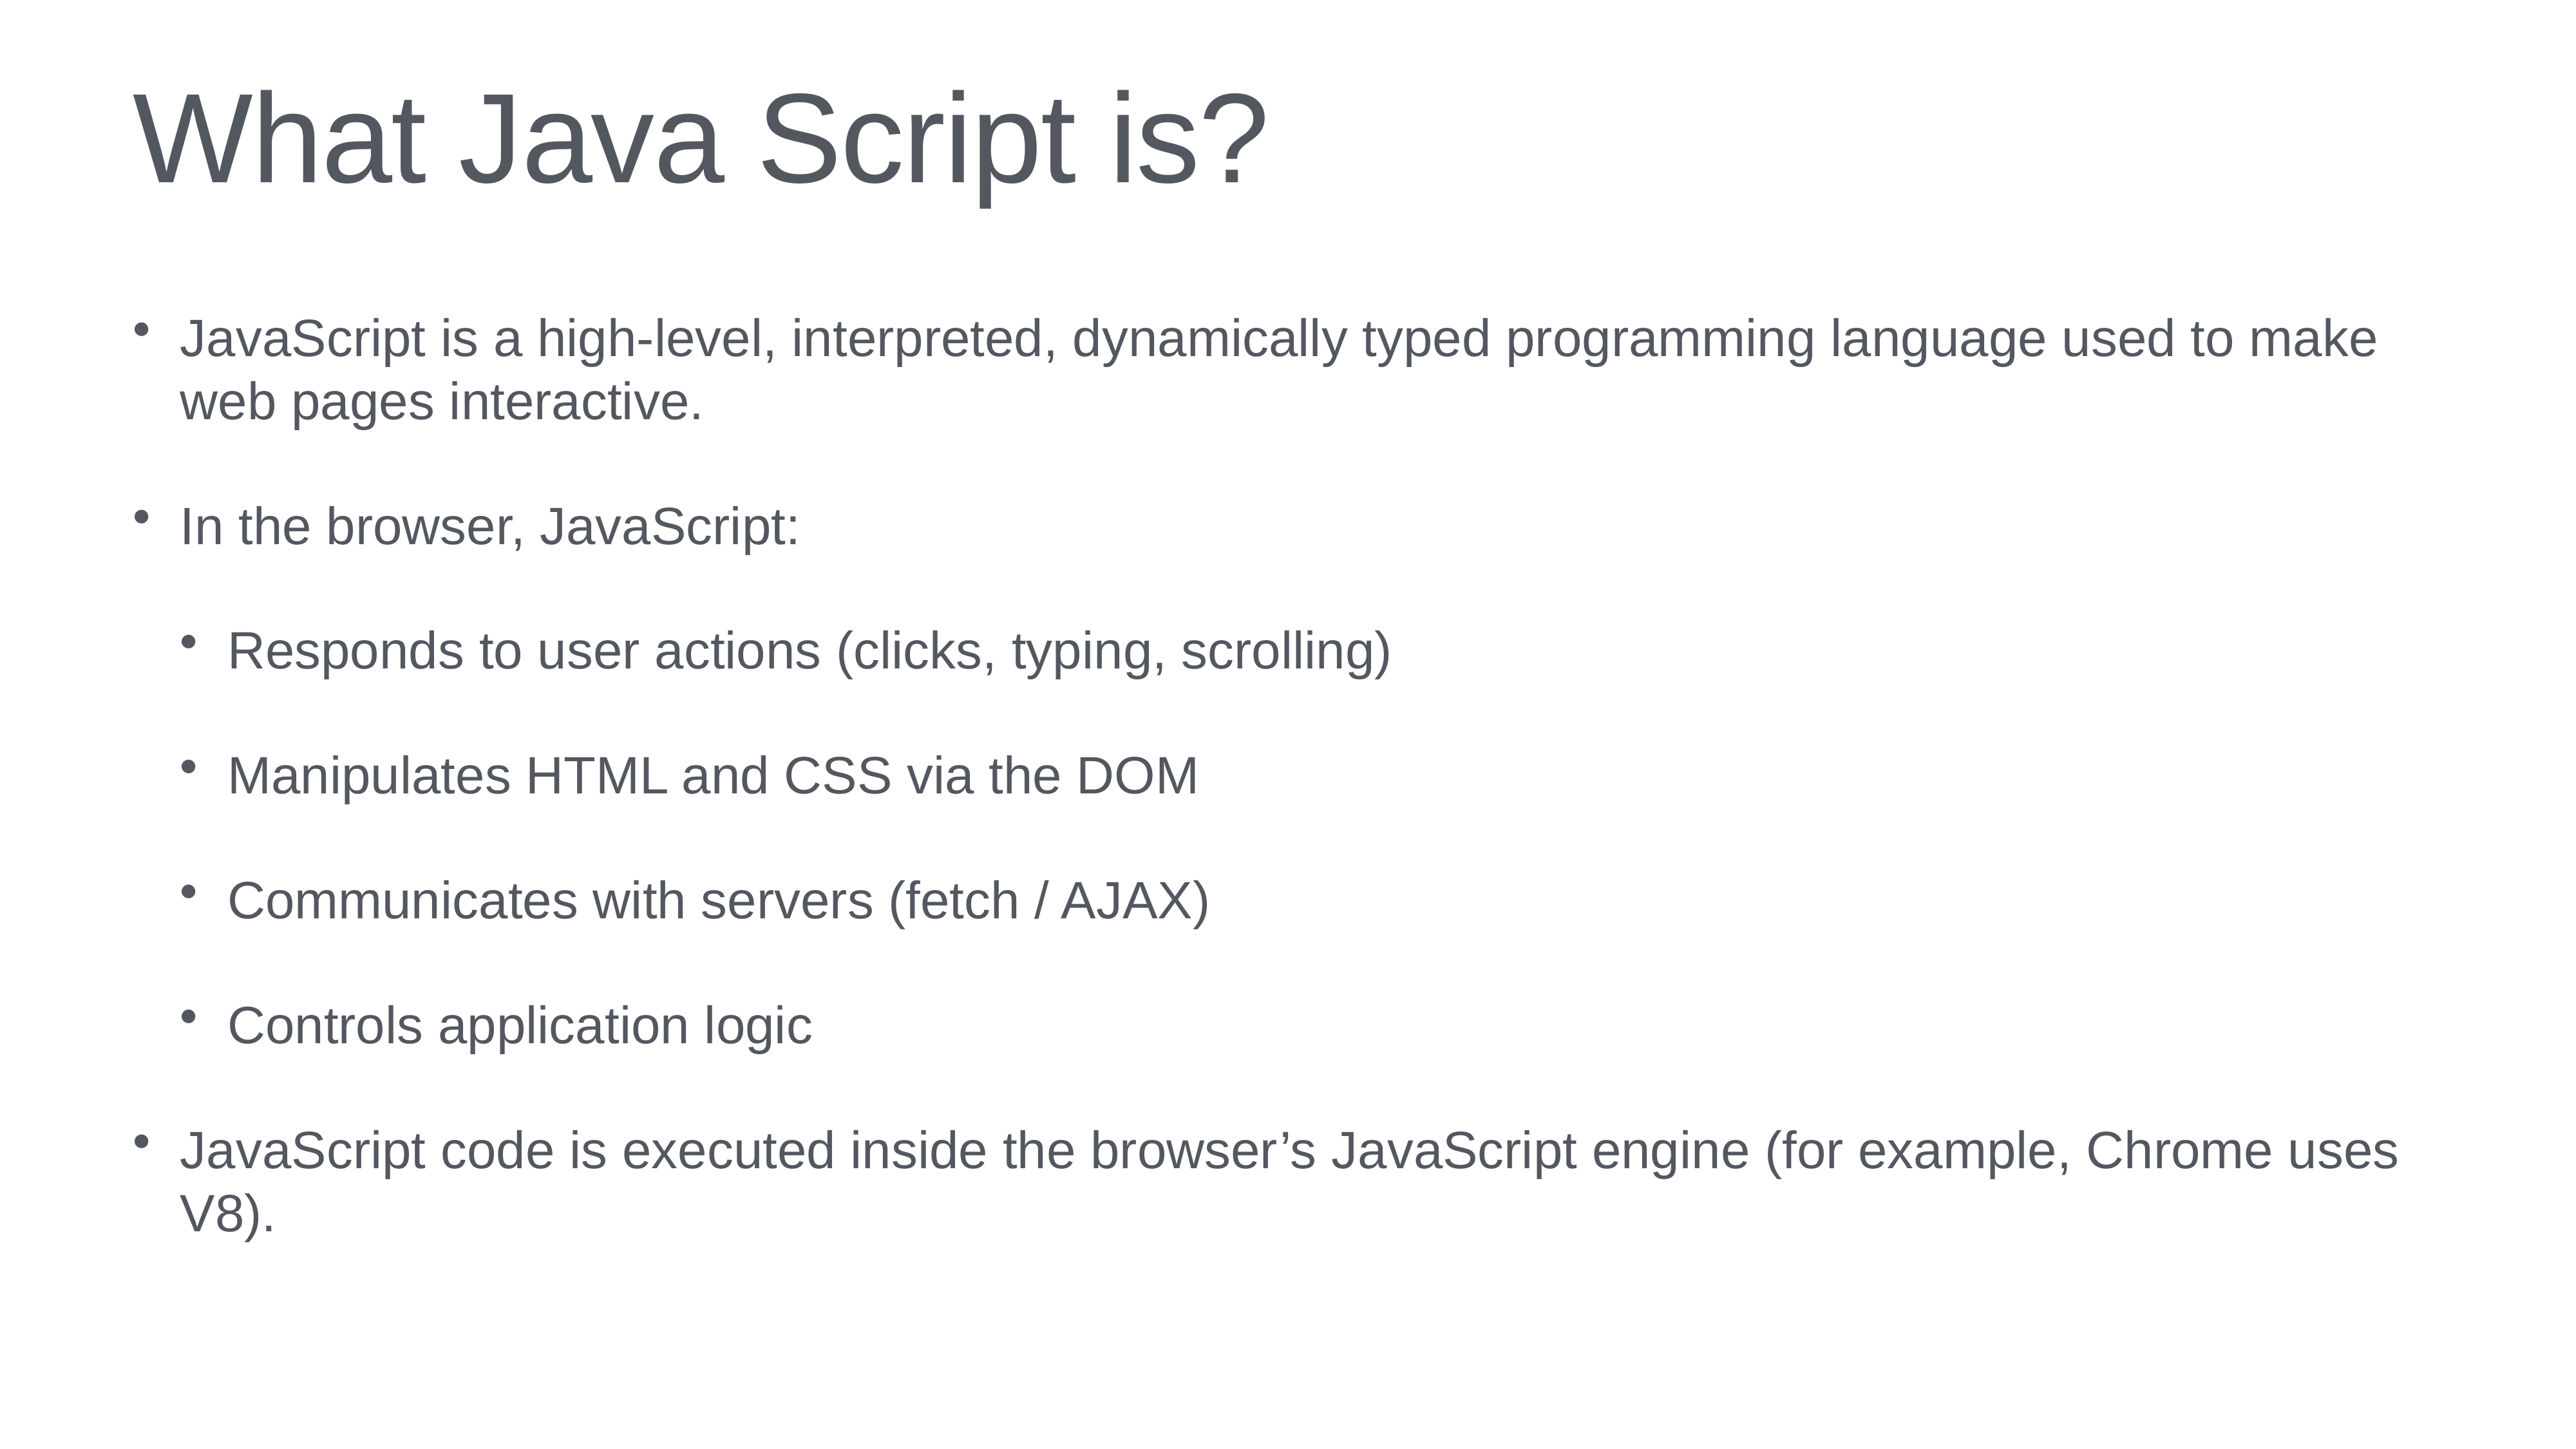

# What Java Script is?
JavaScript is a high-level, interpreted, dynamically typed programming language used to make web pages interactive.
In the browser, JavaScript:
Responds to user actions (clicks, typing, scrolling)
Manipulates HTML and CSS via the DOM
Communicates with servers (fetch / AJAX)
Controls application logic
JavaScript code is executed inside the browser’s JavaScript engine (for example, Chrome uses V8).